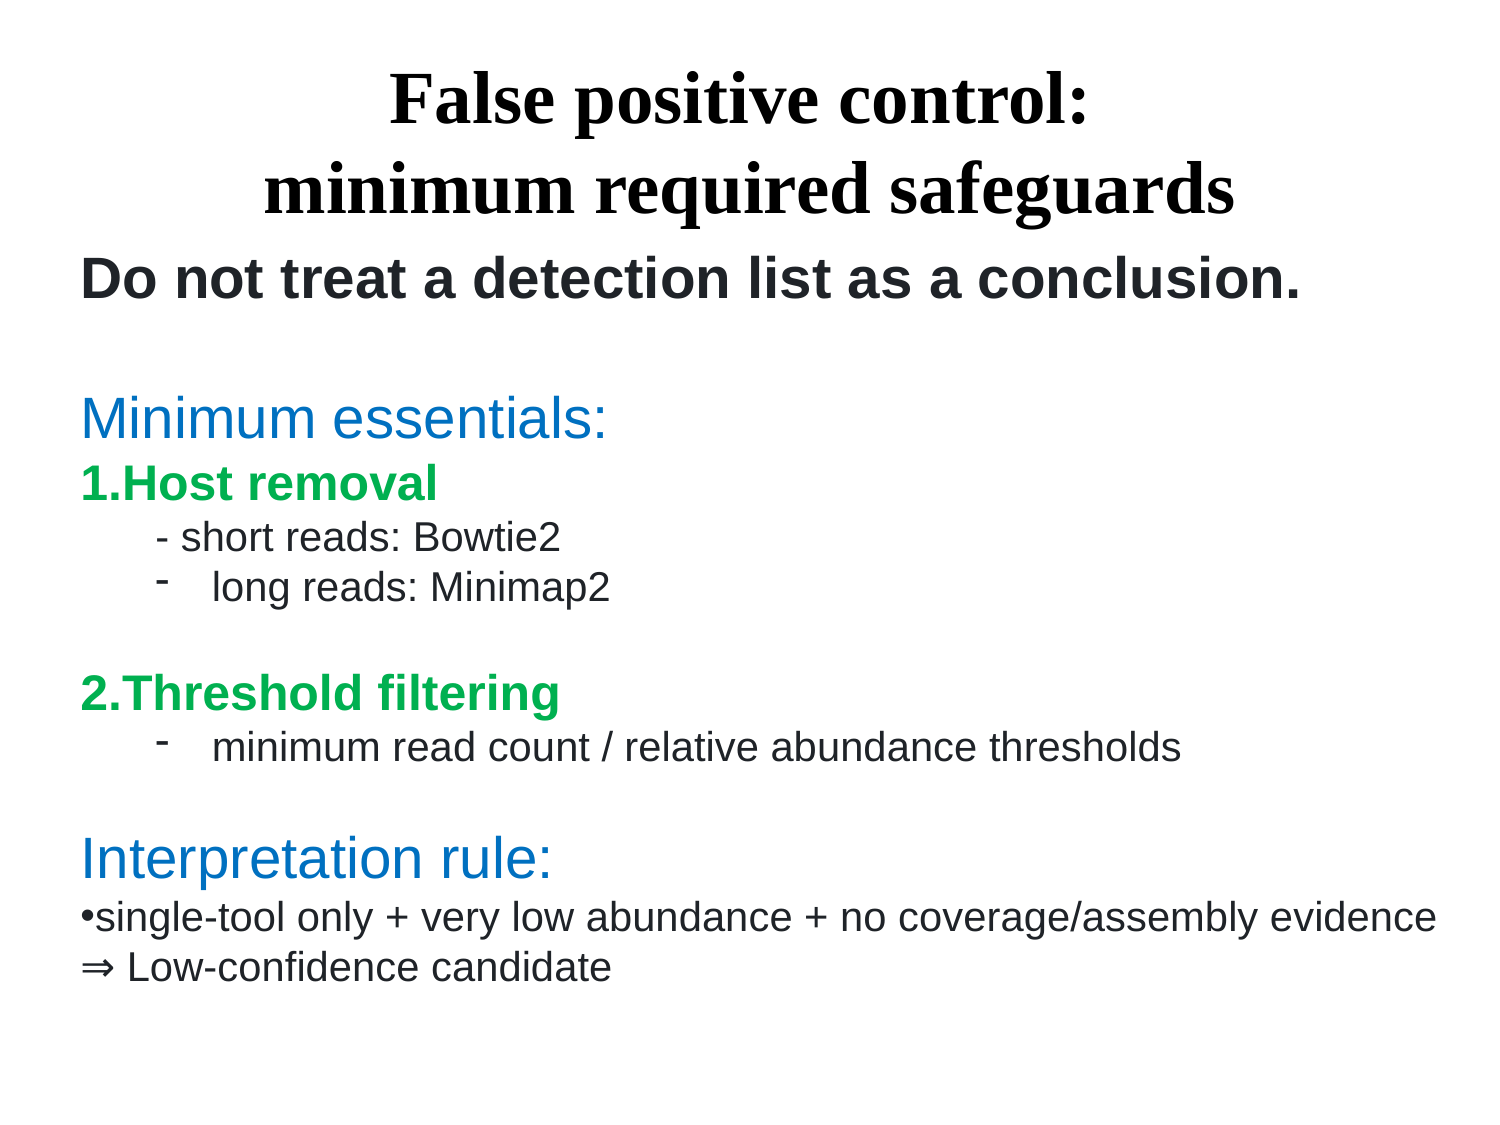

# False positive control: minimum required safeguards
Do not treat a detection list as a conclusion.

Minimum essentials:
Host removal
- short reads: Bowtie2
long reads: Minimap2

Threshold filtering
minimum read count / relative abundance thresholds

Interpretation rule:
single-tool only + very low abundance + no coverage/assembly evidence ⇒ Low-confidence candidate